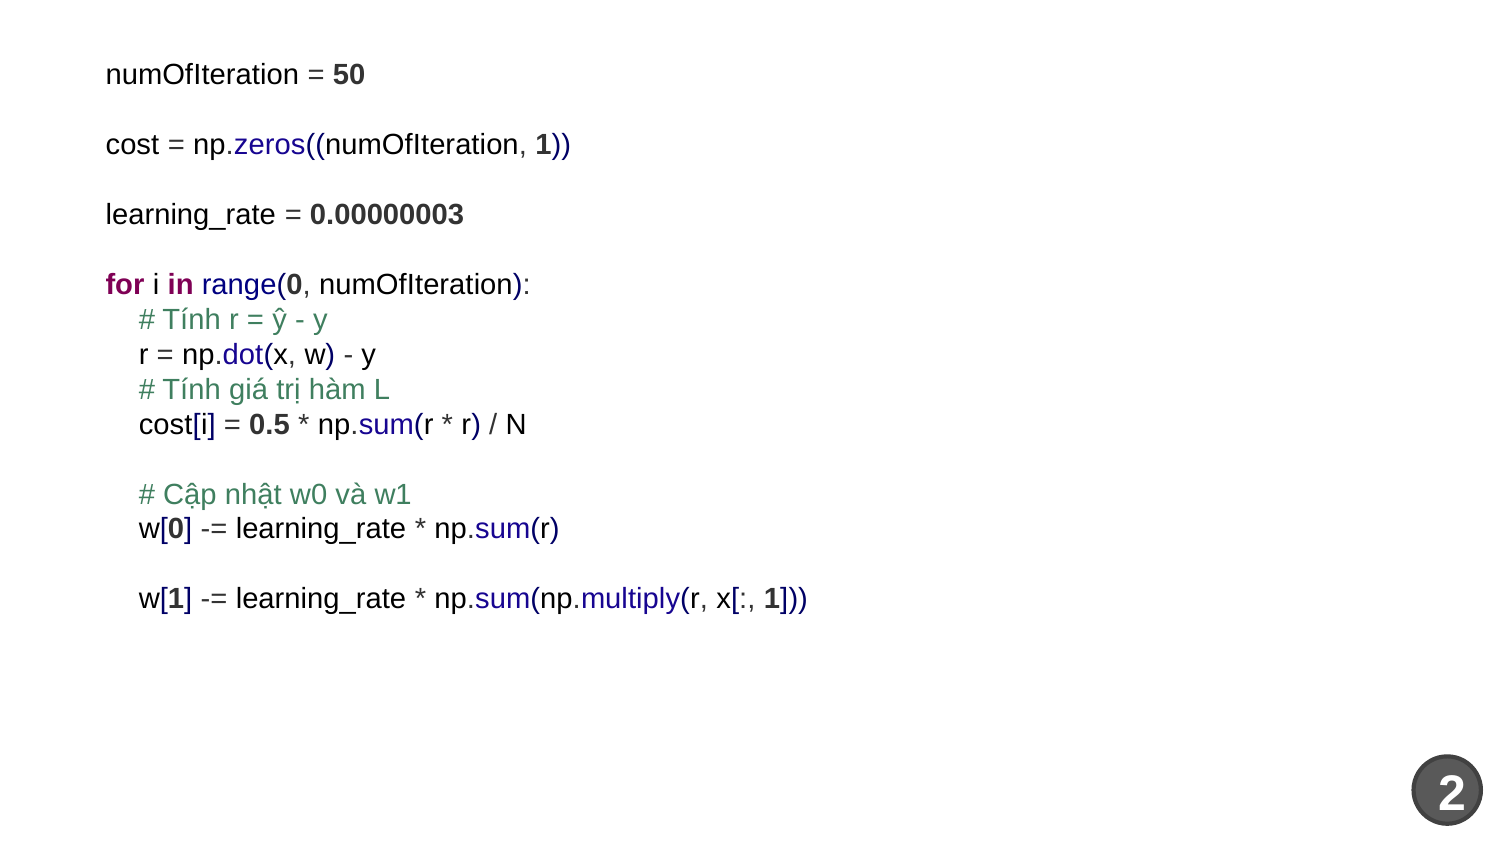

numOfIteration = 50
cost = np.zeros((numOfIteration, 1))
learning_rate = 0.00000003
for i in range(0, numOfIteration):
    # Tính r = ŷ - y
    r = np.dot(x, w) - y
    # Tính giá trị hàm L
    cost[i] = 0.5 * np.sum(r * r) / N
    # Cập nhật w0 và w1
    w[0] -= learning_rate * np.sum(r)
    w[1] -= learning_rate * np.sum(np.multiply(r, x[:, 1]))
2